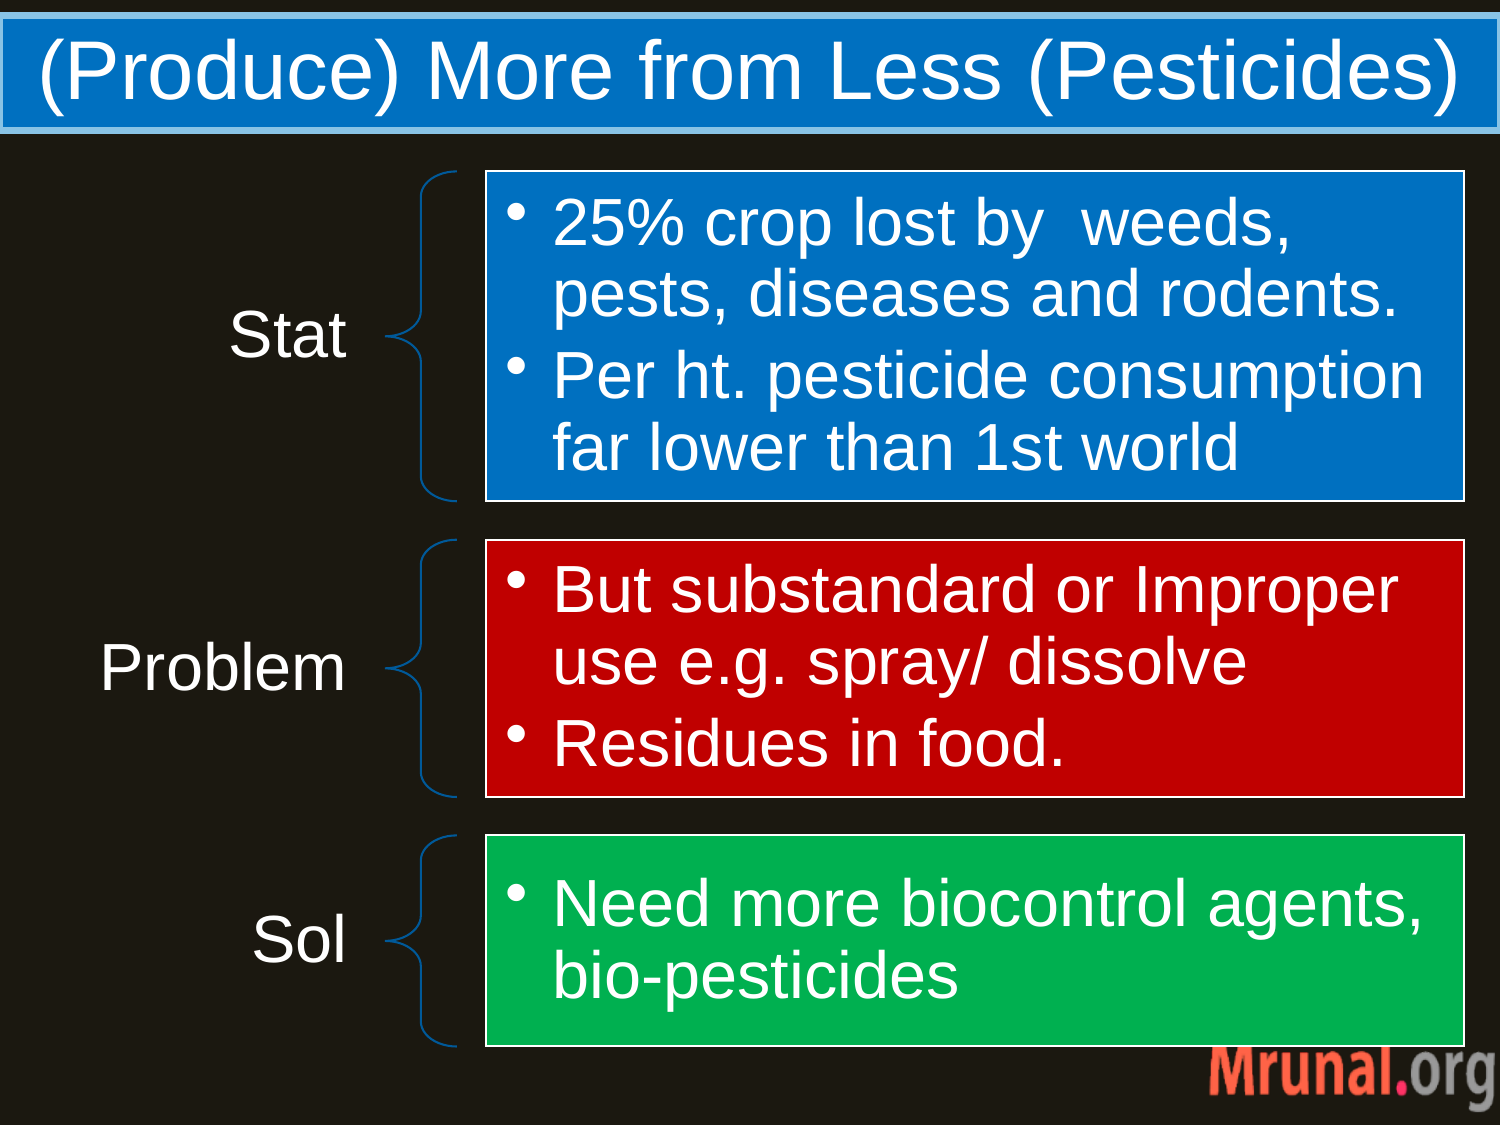

# (Produce) More from Less (Pesticides)
Stat
25% crop lost by  weeds, pests, diseases and rodents.
Per ht. pesticide consumption far lower than 1st world
Problem
But substandard or Improper use e.g. spray/ dissolve
Residues in food.
Sol
Need more biocontrol agents, bio-pesticides